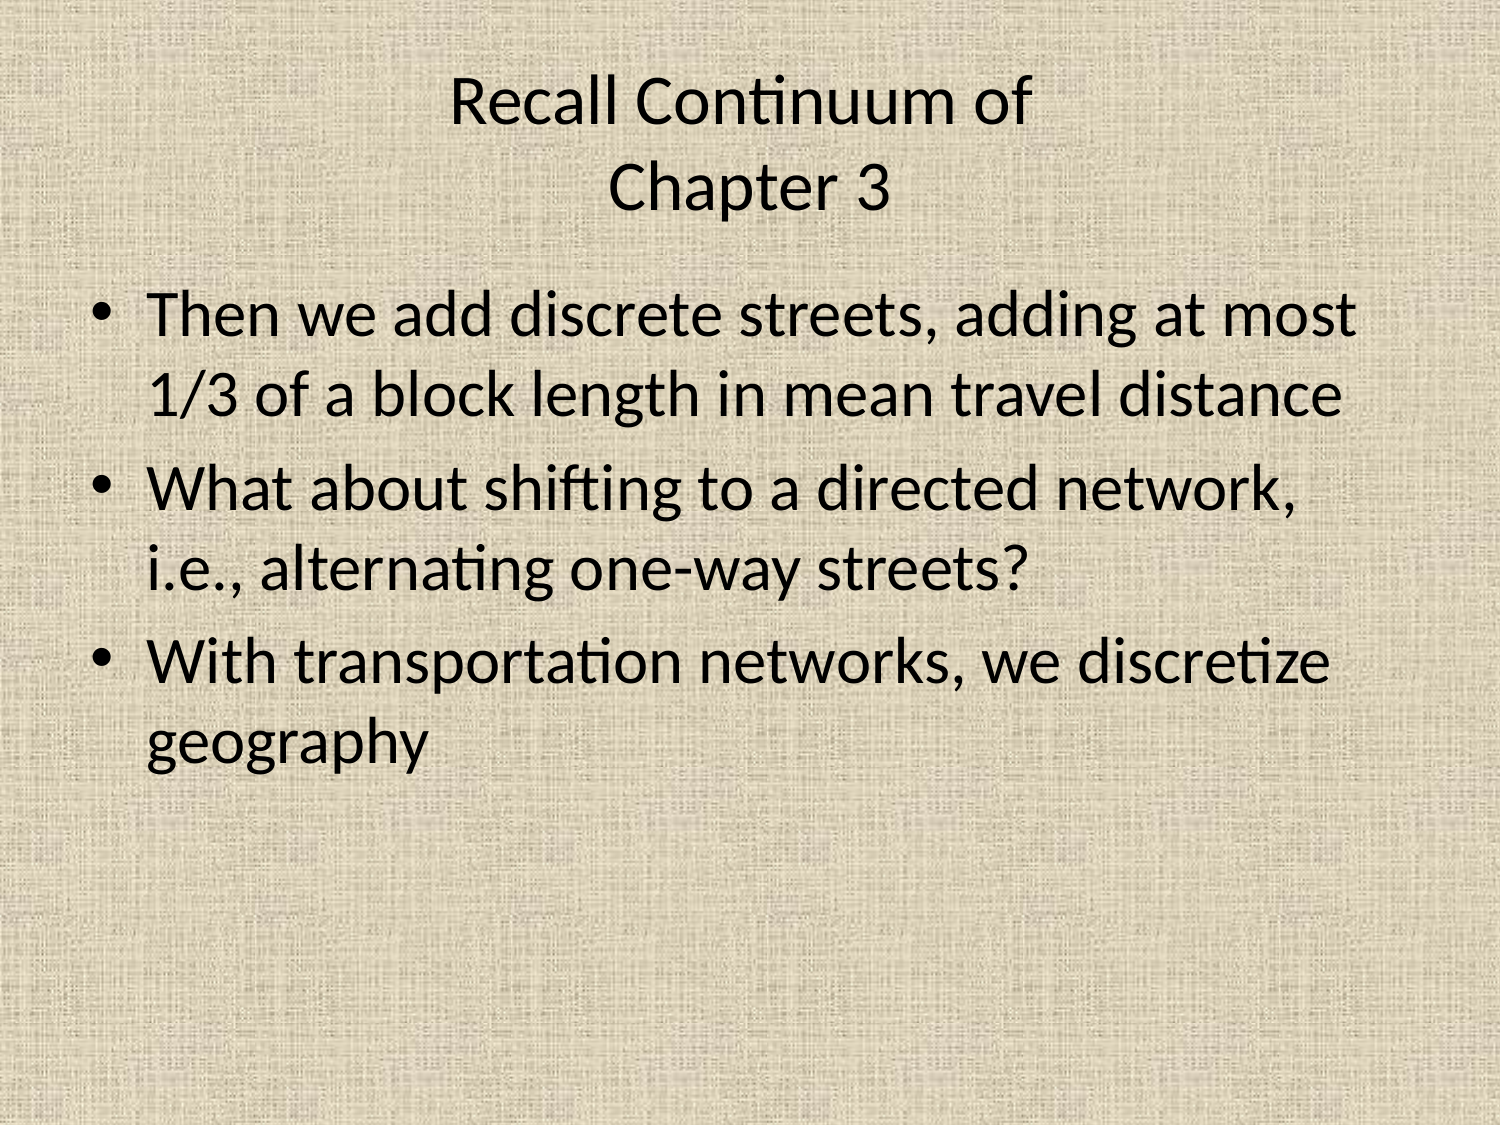

# Recall Continuum of Chapter 3
Then we add discrete streets, adding at most 1/3 of a block length in mean travel distance
What about shifting to a directed network, i.e., alternating one-way streets?
With transportation networks, we discretize geography